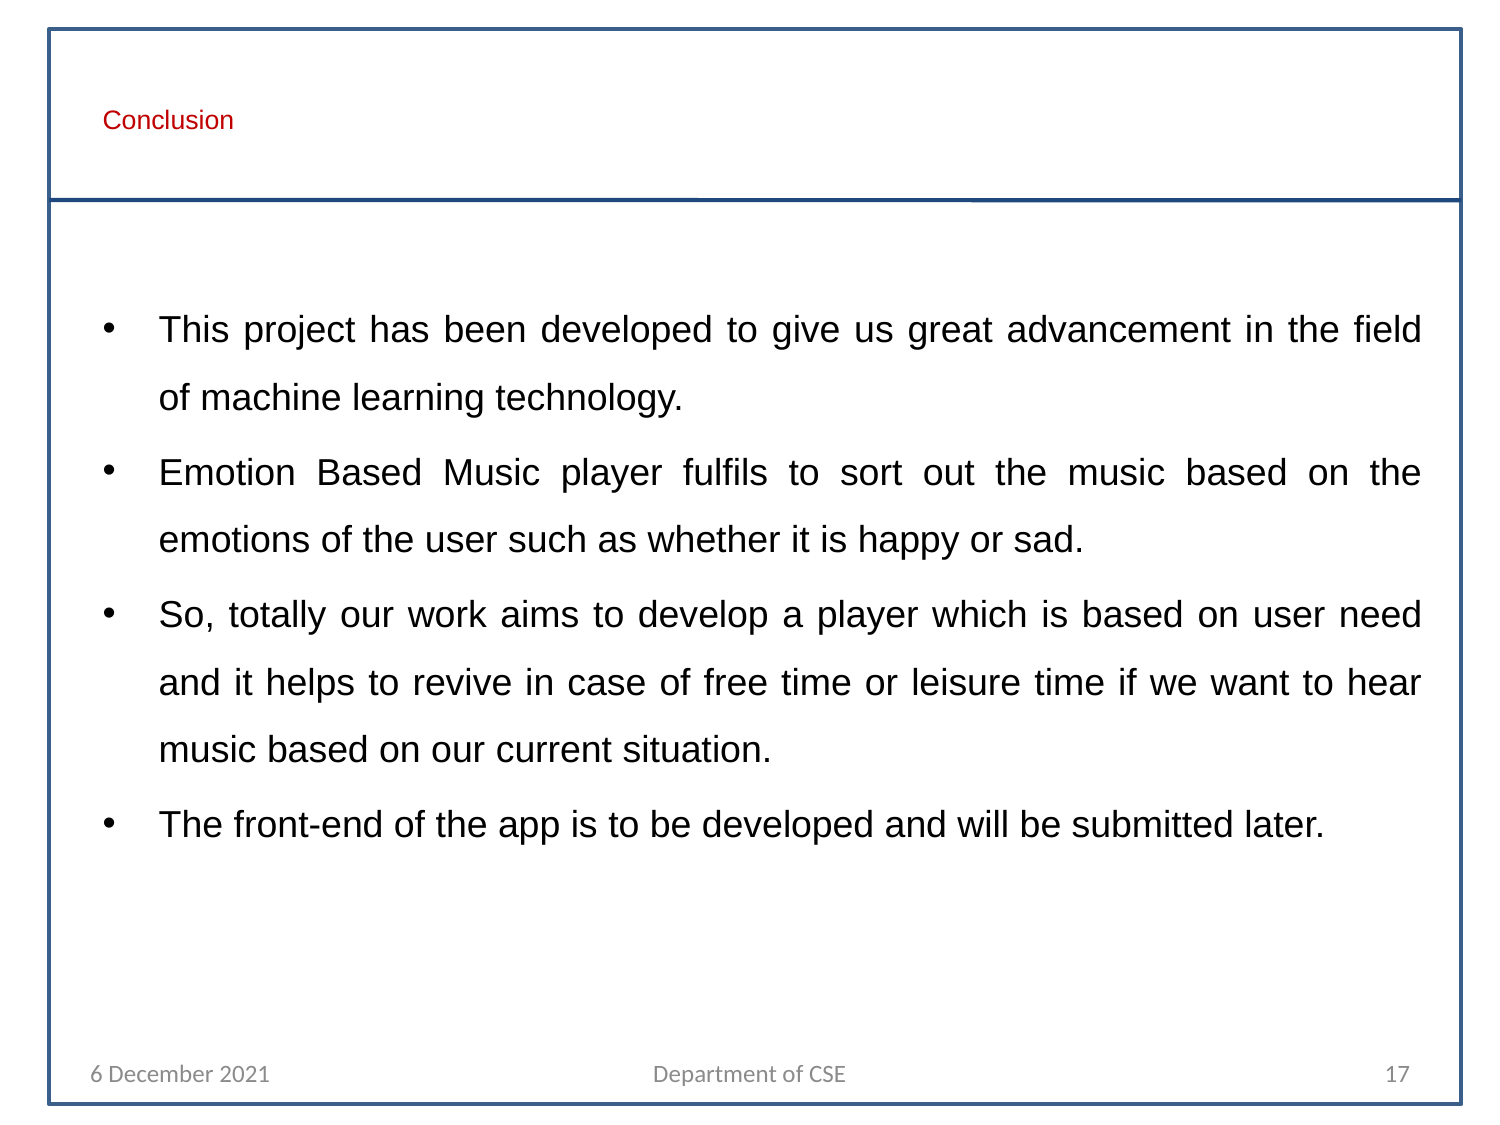

# Conclusion
This project has been developed to give us great advancement in the field of machine learning technology.
Emotion Based Music player fulfils to sort out the music based on the emotions of the user such as whether it is happy or sad.
So, totally our work aims to develop a player which is based on user need and it helps to revive in case of free time or leisure time if we want to hear music based on our current situation.
The front-end of the app is to be developed and will be submitted later.
6 December 2021
Department of CSE
17